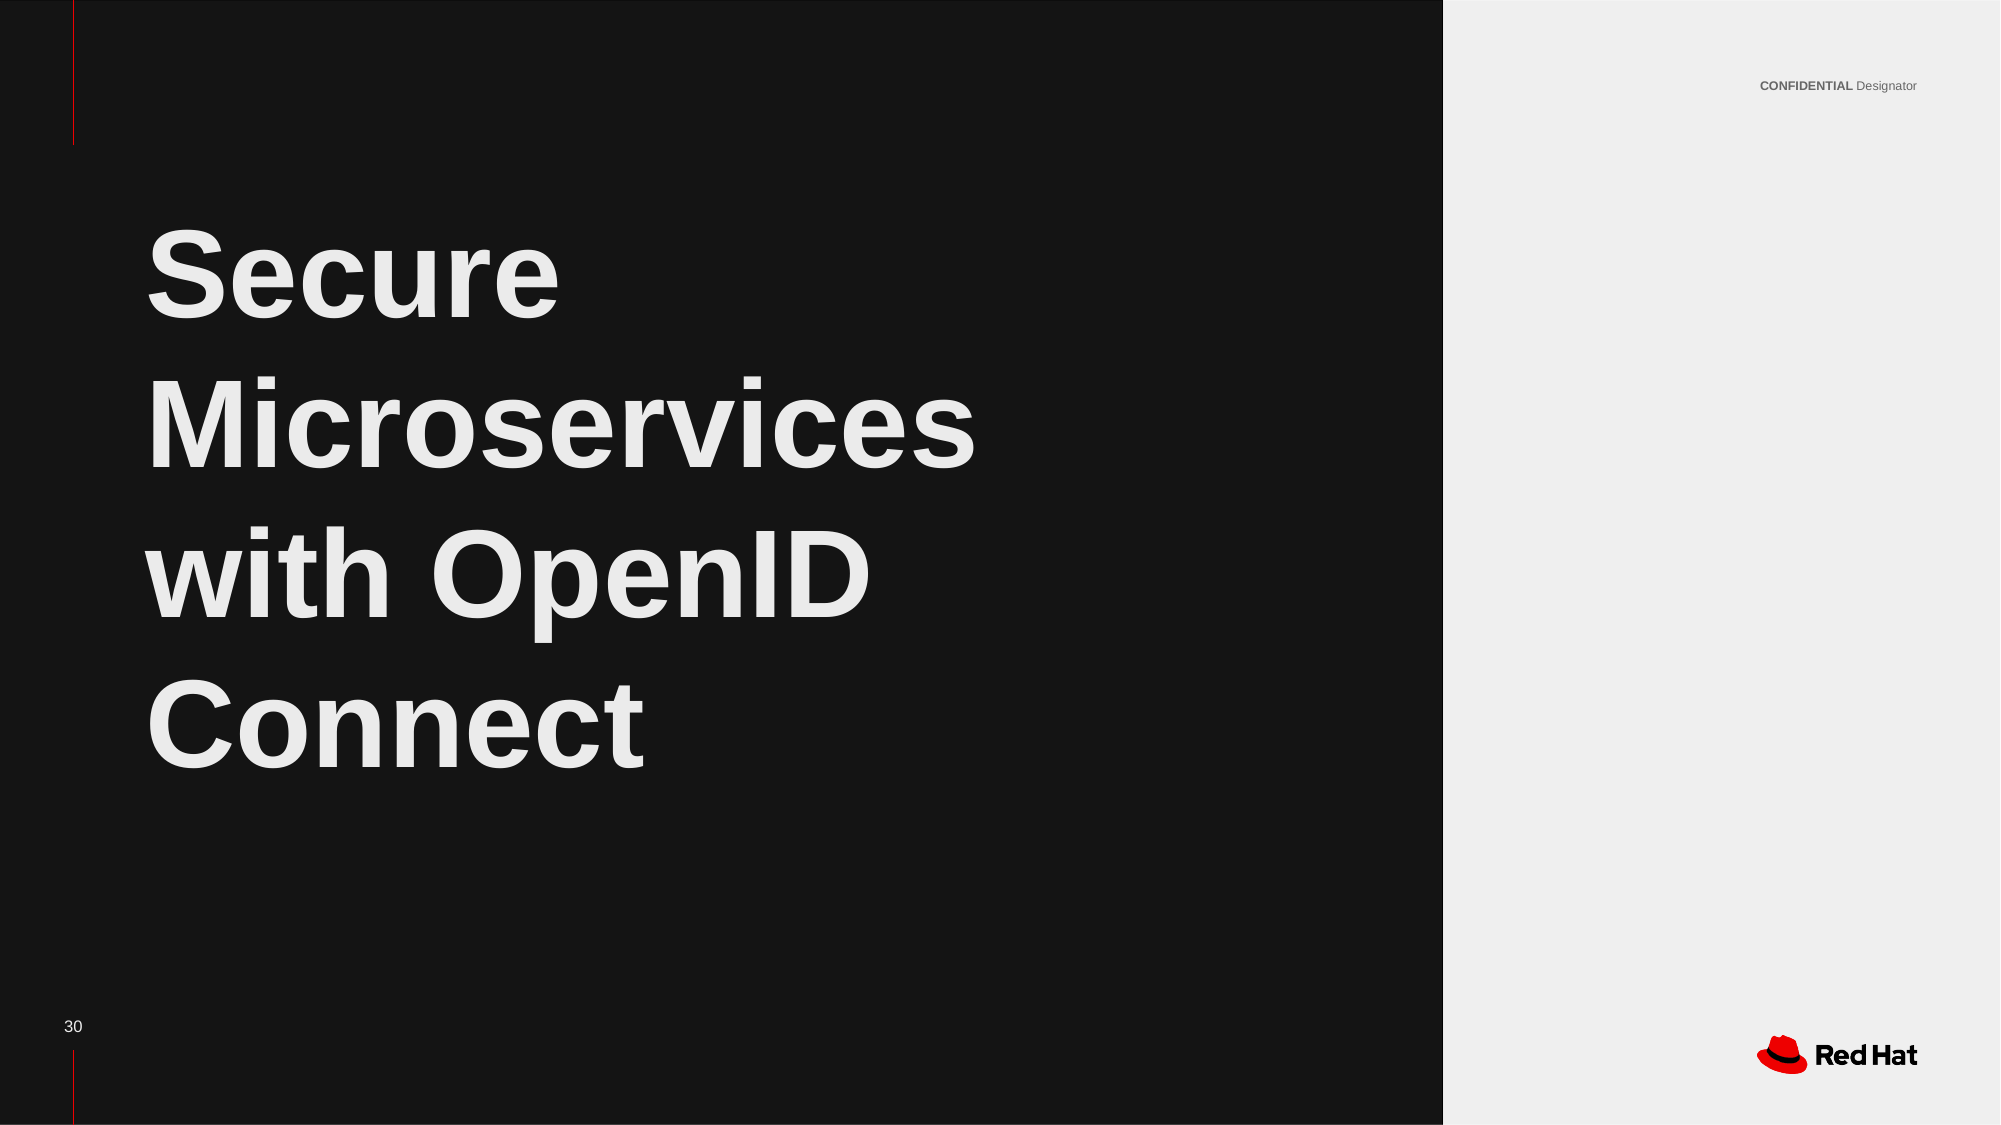

# Secure Microservices with OpenID Connect

30